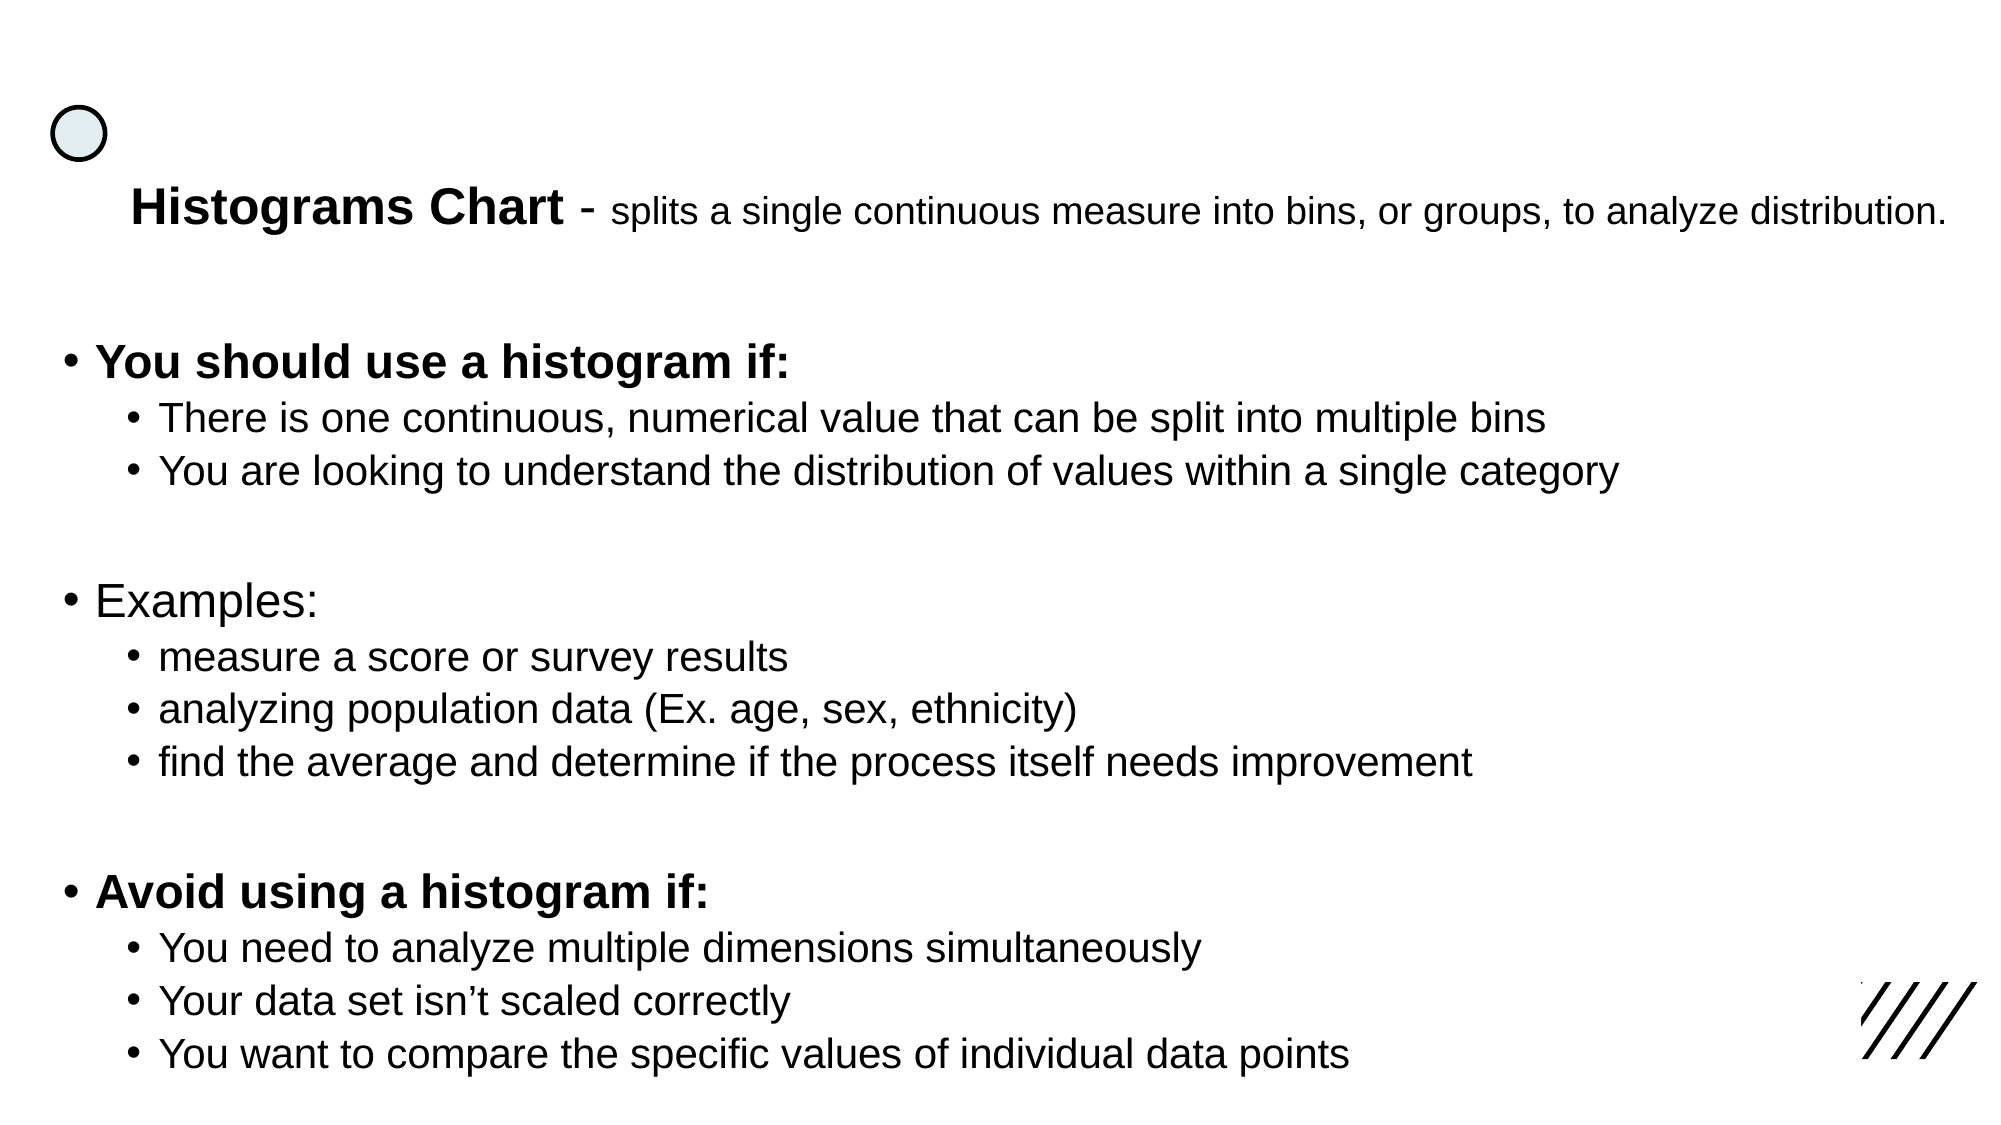

# Histograms Chart - splits a single continuous measure into bins, or groups, to analyze distribution.

You should use a histogram if:
There is one continuous, numerical value that can be split into multiple bins
You are looking to understand the distribution of values within a single category

Examples:
measure a score or survey results
analyzing population data (Ex. age, sex, ethnicity)
find the average and determine if the process itself needs improvement

Avoid using a histogram if:
You need to analyze multiple dimensions simultaneously
Your data set isn’t scaled correctly
You want to compare the specific values of individual data points